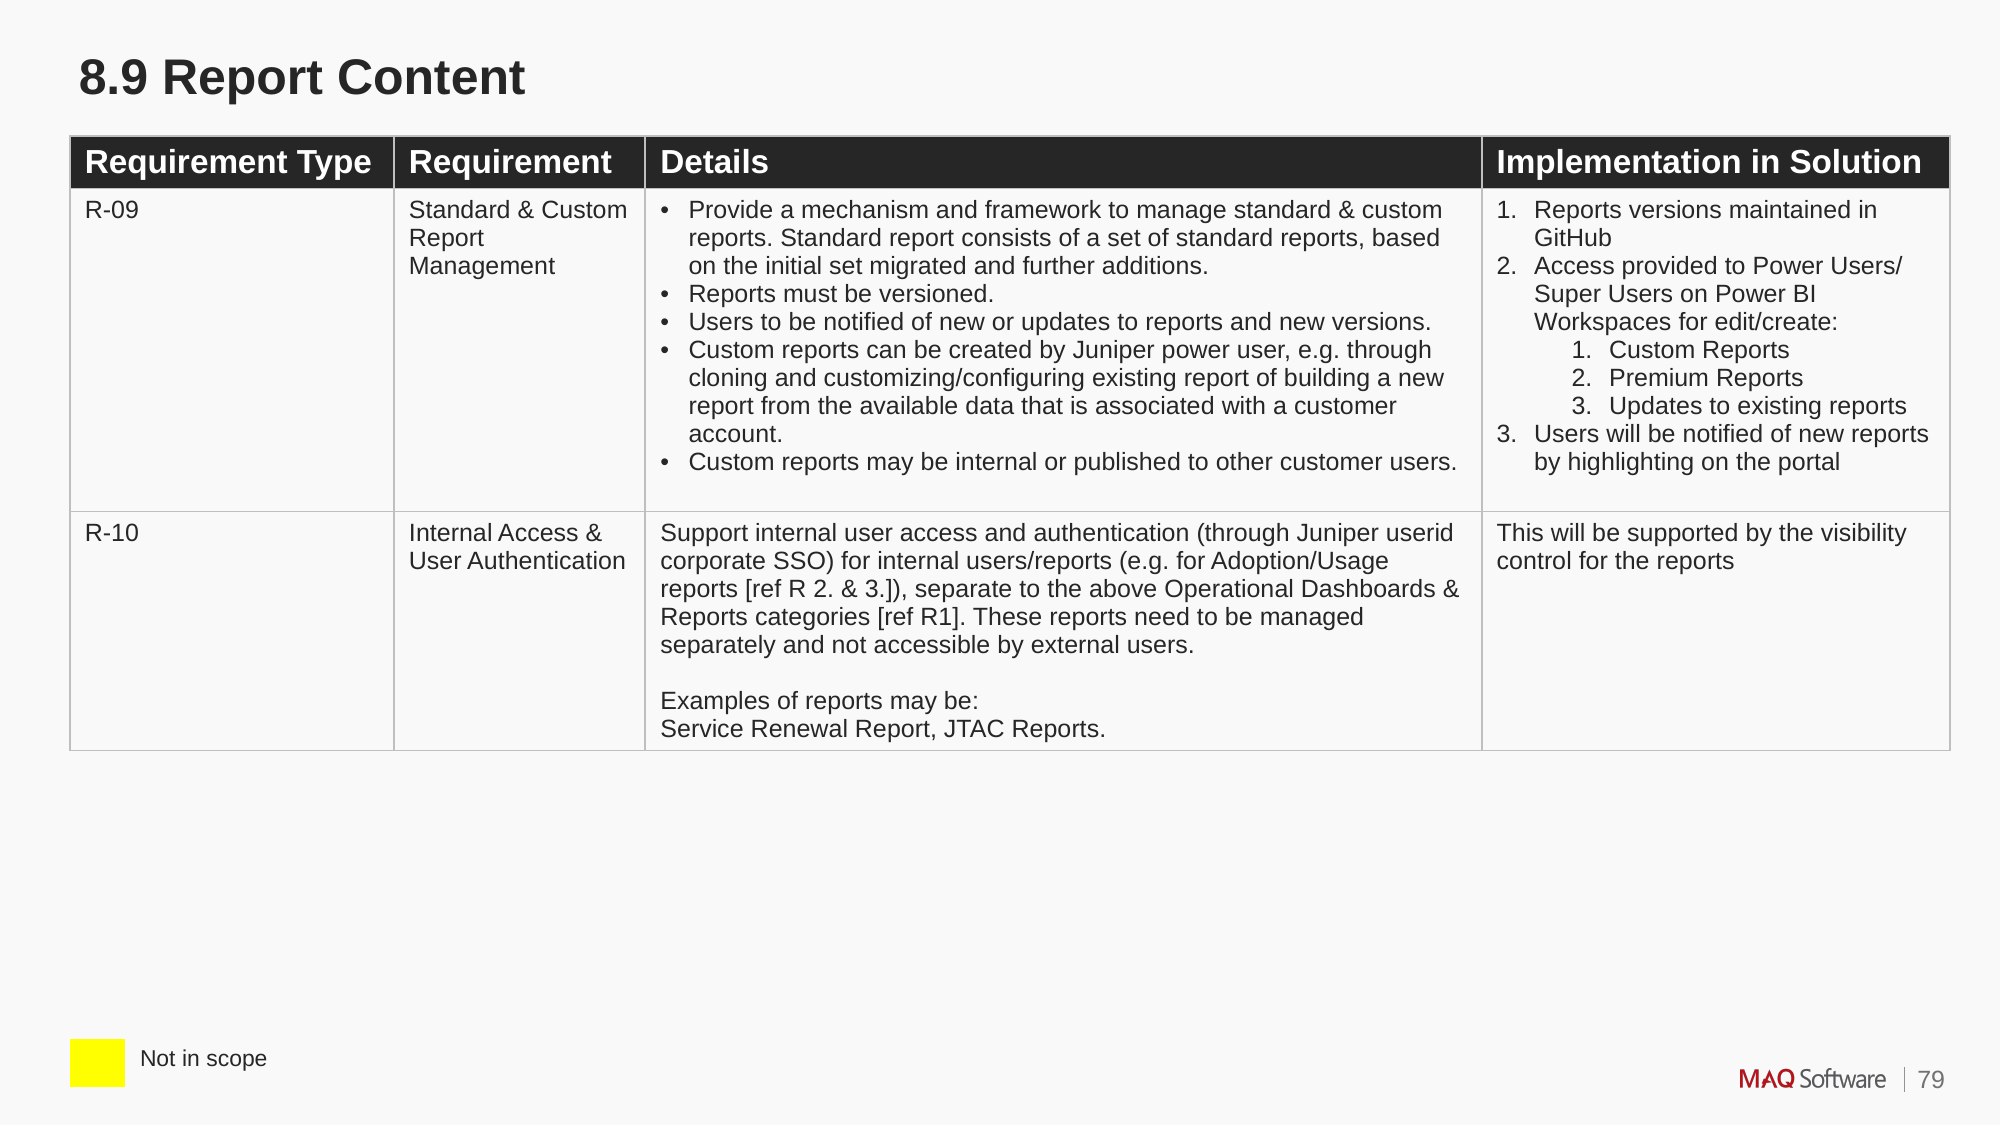

8.9 Report Content
| Requirement Type | Requirement | Details | Implementation in Solution |
| --- | --- | --- | --- |
| R-09 | Standard & Custom Report Management | Provide a mechanism and framework to manage standard & custom reports. Standard report consists of a set of standard reports, based on the initial set migrated and further additions. Reports must be versioned. Users to be notified of new or updates to reports and new versions. Custom reports can be created by Juniper power user, e.g. through cloning and customizing/configuring existing report of building a new report from the available data that is associated with a customer account. Custom reports may be internal or published to other customer users. | Reports versions maintained in GitHub Access provided to Power Users/ Super Users on Power BI Workspaces for edit/create: Custom Reports Premium Reports Updates to existing reports Users will be notified of new reports by highlighting on the portal |
| R-10 | Internal Access & User Authentication | Support internal user access and authentication (through Juniper userid corporate SSO) for internal users/reports (e.g. for Adoption/Usage reports [ref R 2. & 3.]), separate to the above Operational Dashboards & Reports categories [ref R1]. These reports need to be managed separately and not accessible by external users.   Examples of reports may be: Service Renewal Report, JTAC Reports. | This will be supported by the visibility control for the reports |
|  | Not in scope |
| --- | --- |
79